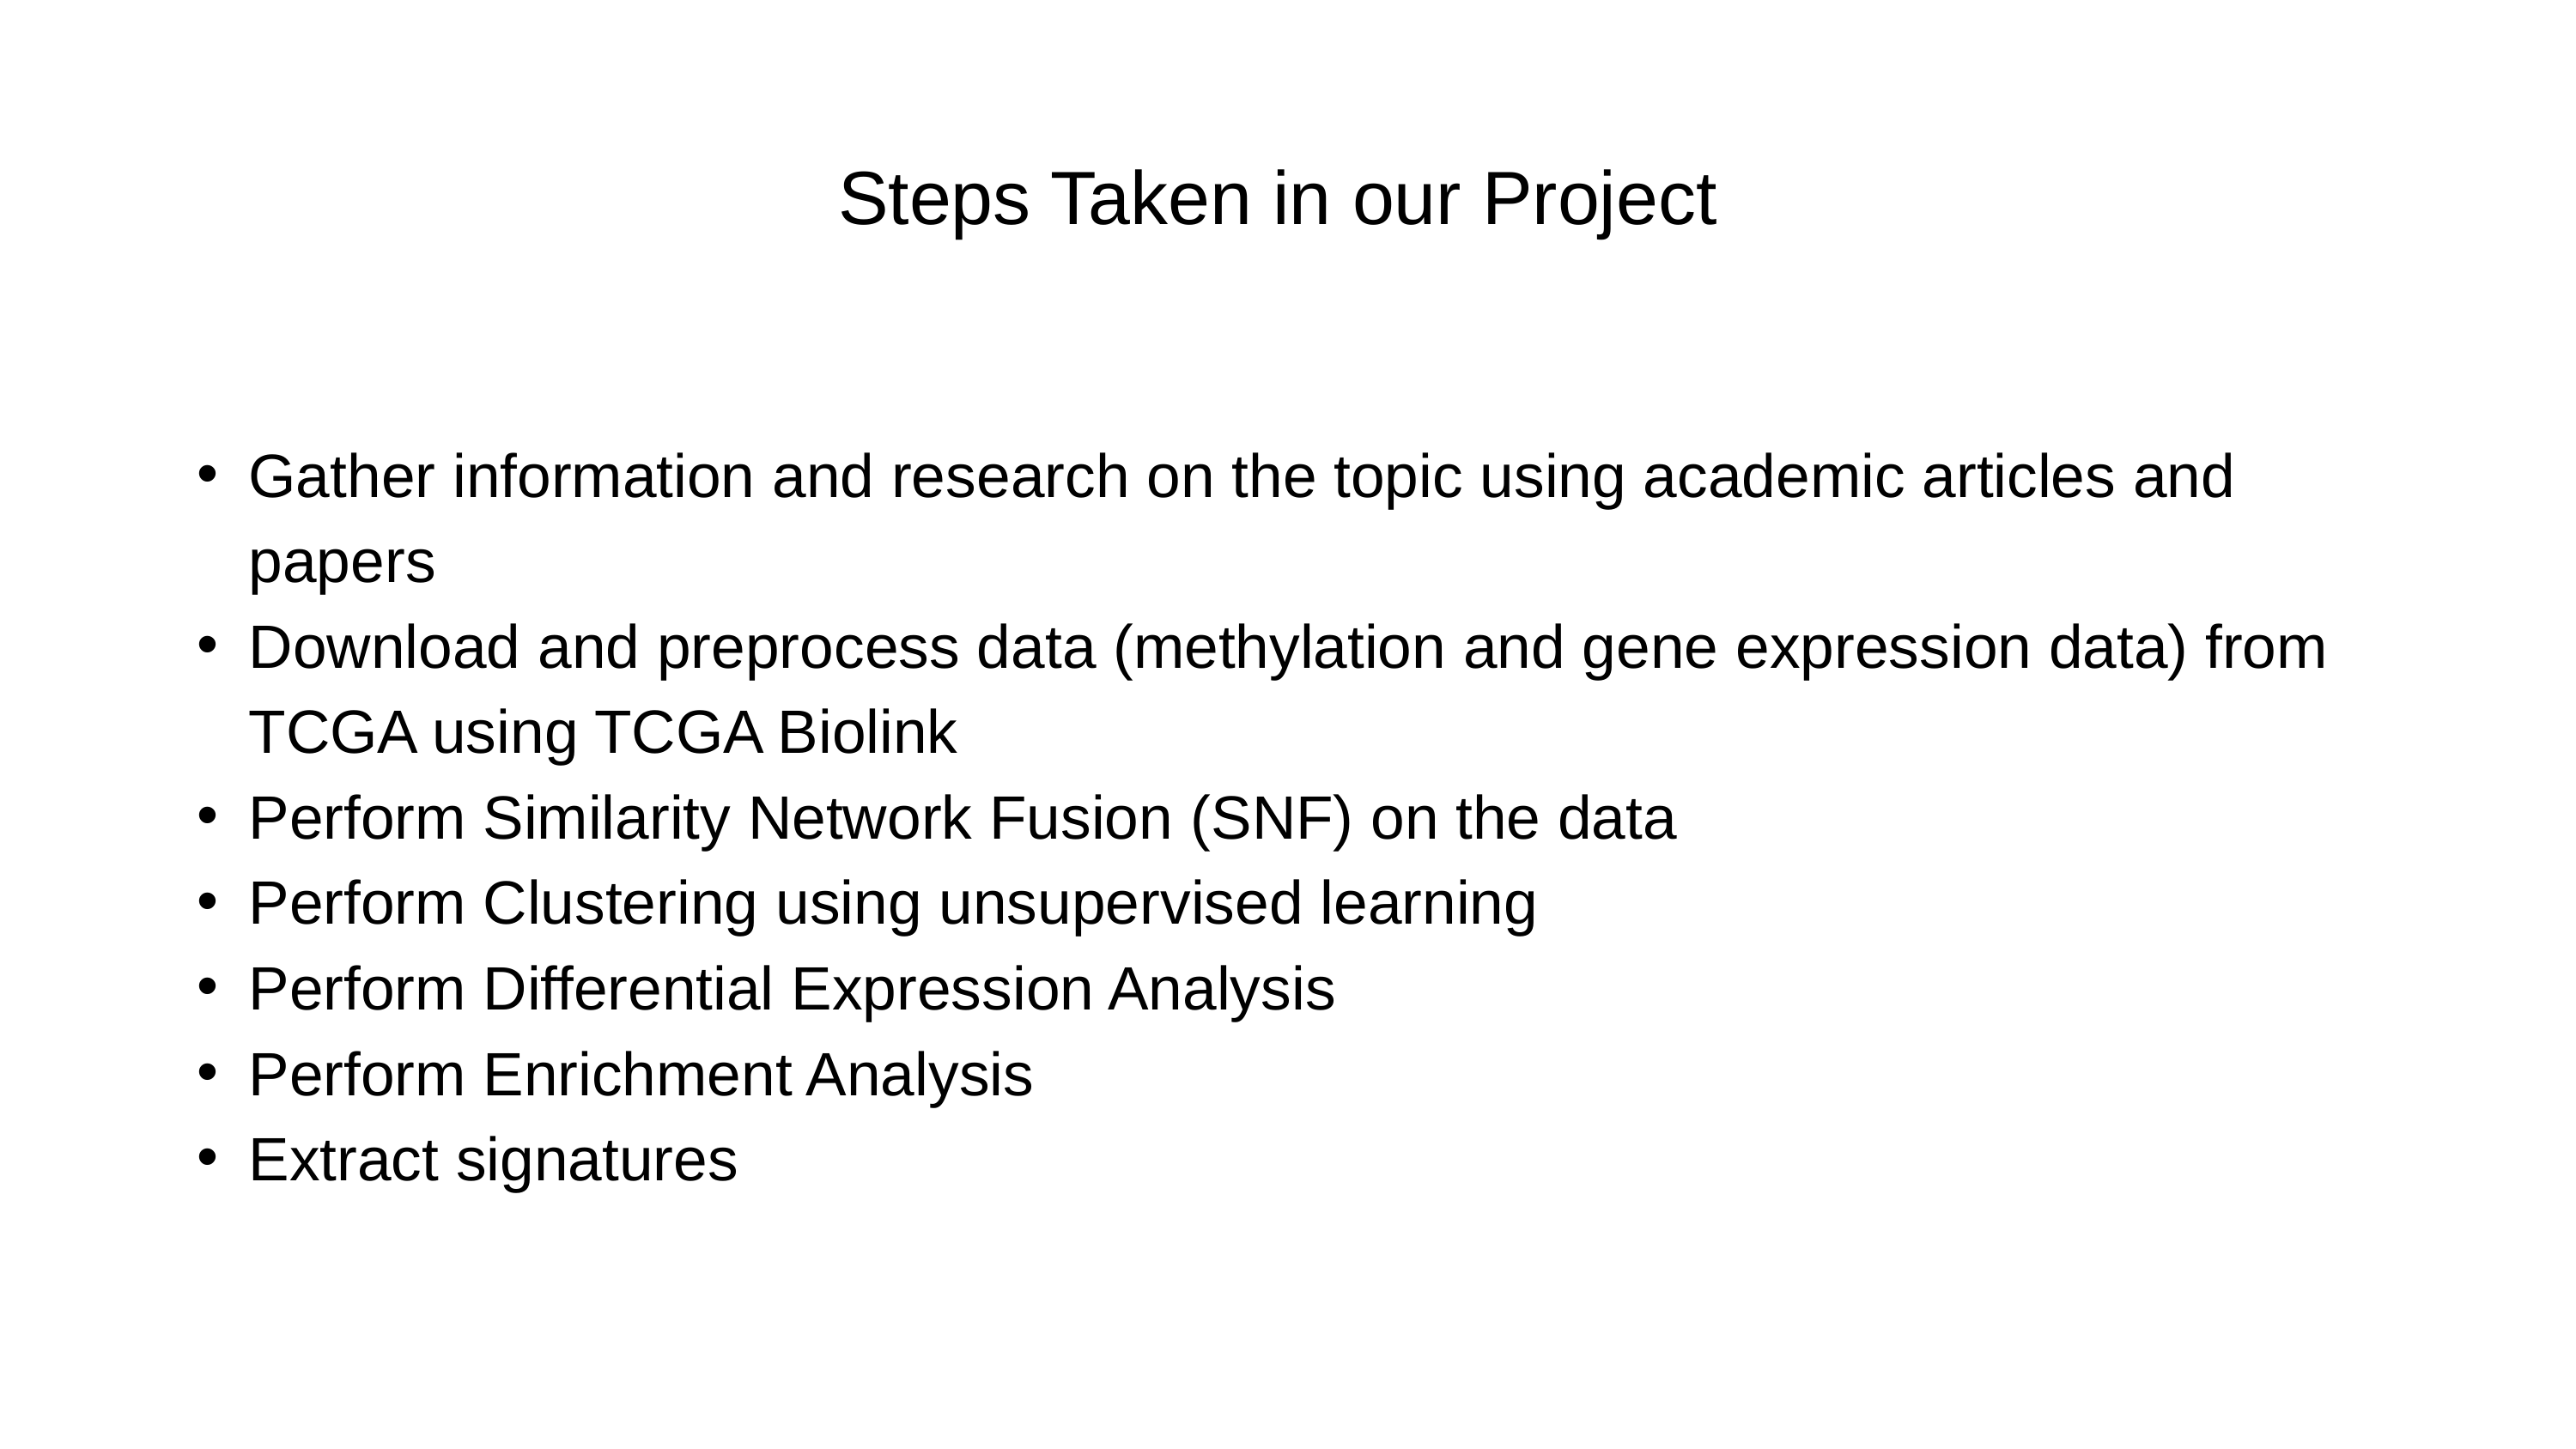

Steps Taken in our Project
Gather information and research on the topic using academic articles and papers
Download and preprocess data (methylation and gene expression data) from TCGA using TCGA Biolink
Perform Similarity Network Fusion (SNF) on the data
Perform Clustering using unsupervised learning
Perform Differential Expression Analysis
Perform Enrichment Analysis
Extract signatures